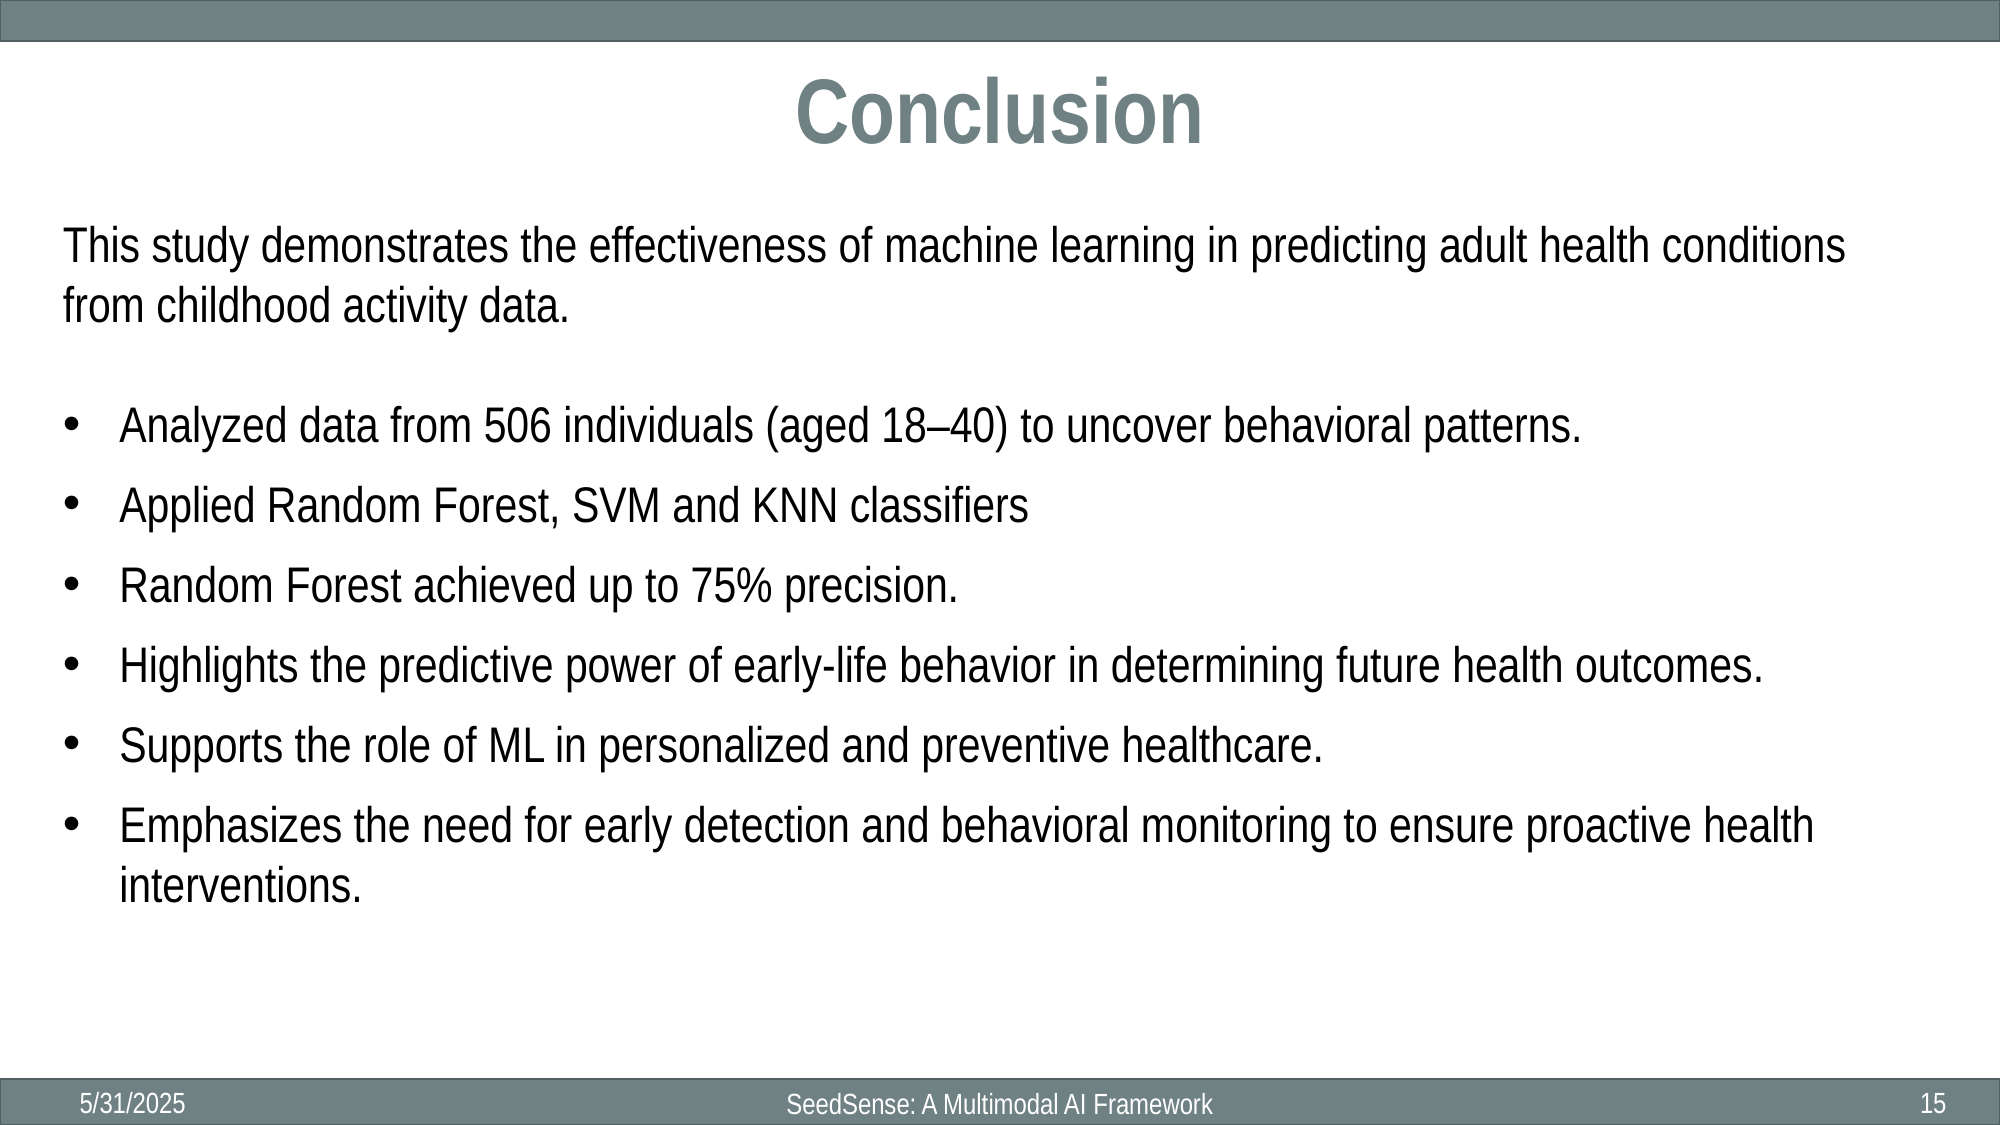

# Conclusion
This study demonstrates the effectiveness of machine learning in predicting adult health conditions from childhood activity data.

Analyzed data from 506 individuals (aged 18–40) to uncover behavioral patterns.

Applied Random Forest, SVM and KNN classifiers

Random Forest achieved up to 75% precision.

Highlights the predictive power of early-life behavior in determining future health outcomes.

Supports the role of ML in personalized and preventive healthcare.

Emphasizes the need for early detection and behavioral monitoring to ensure proactive health interventions.
5/31/2025
15
SeedSense: A Multimodal AI Framework